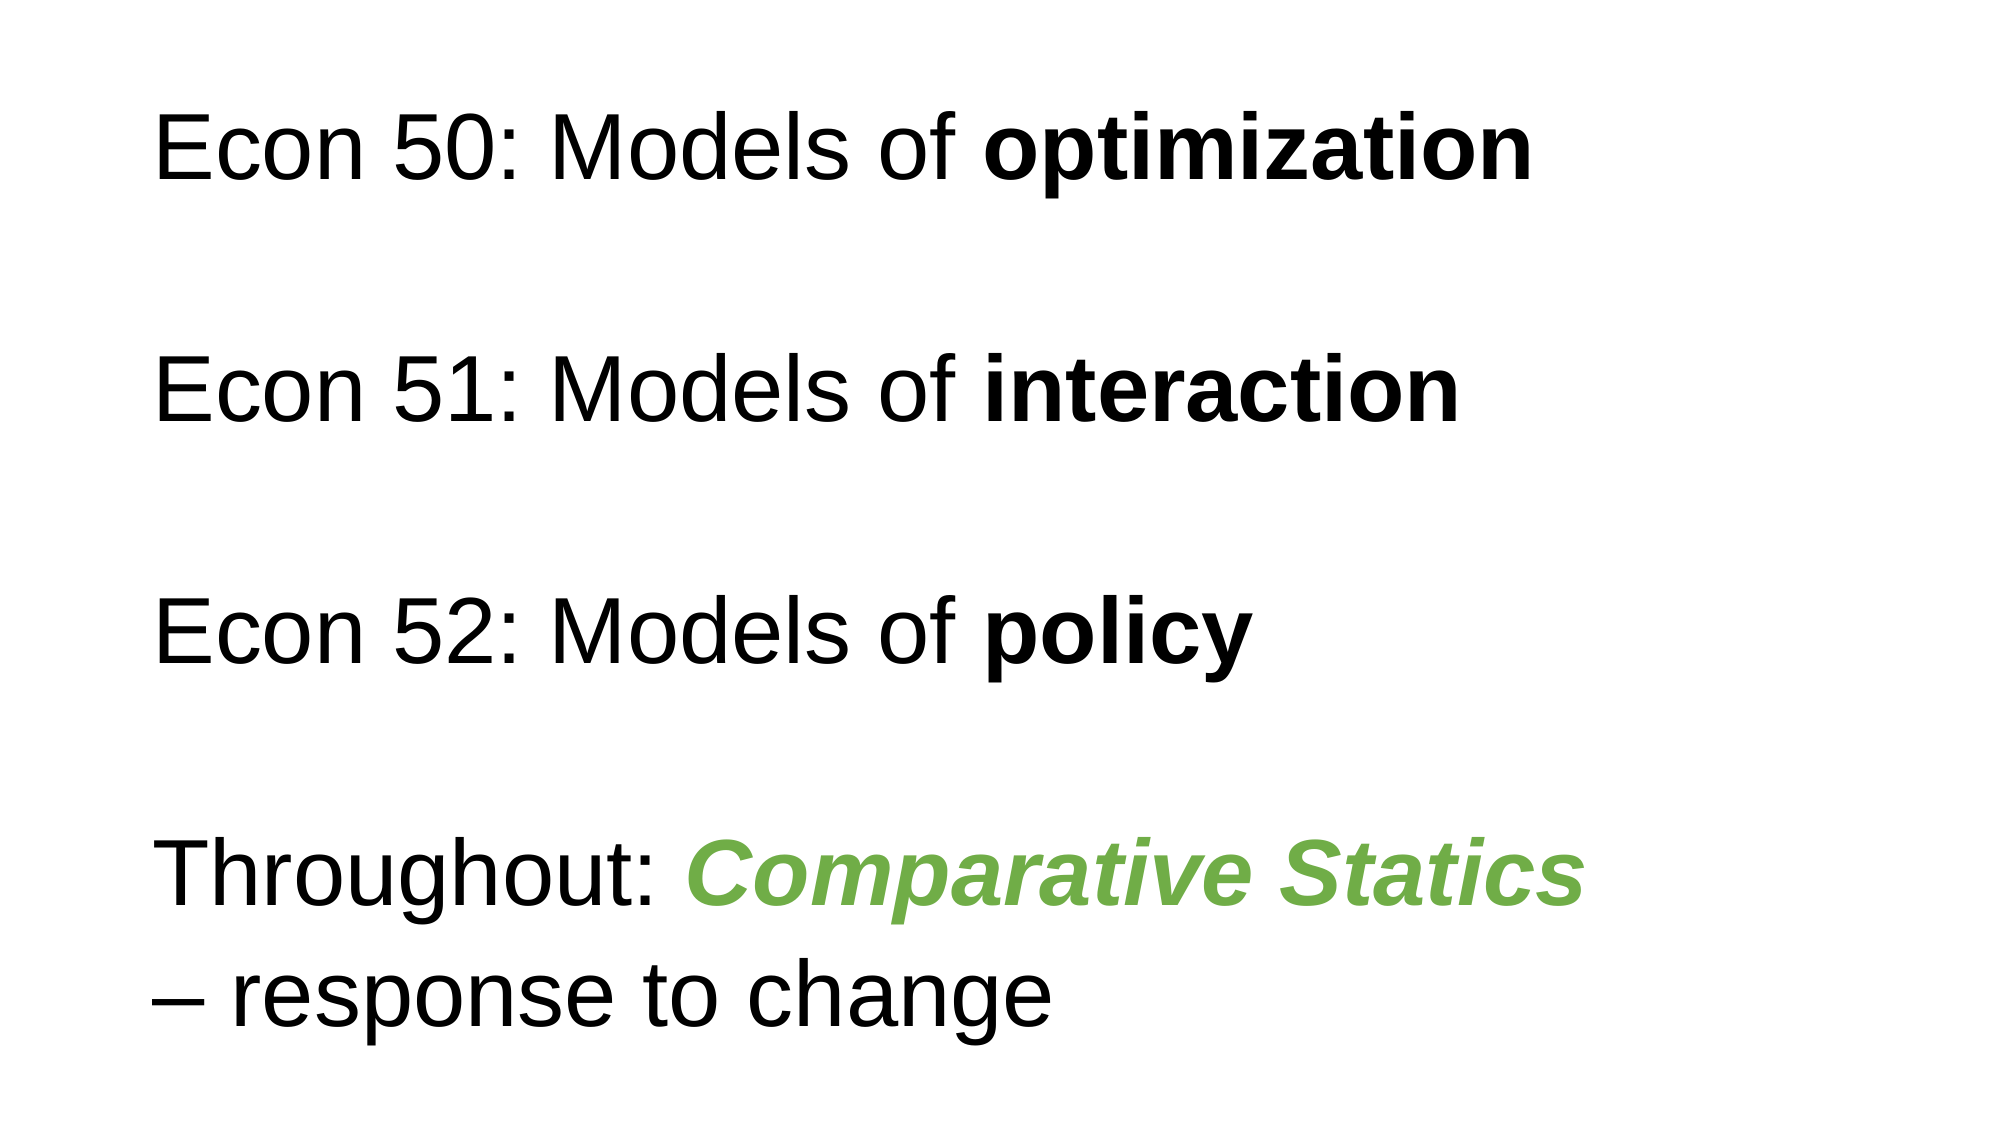

Econ 50: Models of optimization

Econ 51: Models of interaction

Econ 52: Models of policy

Throughout: Comparative Statics
– response to change